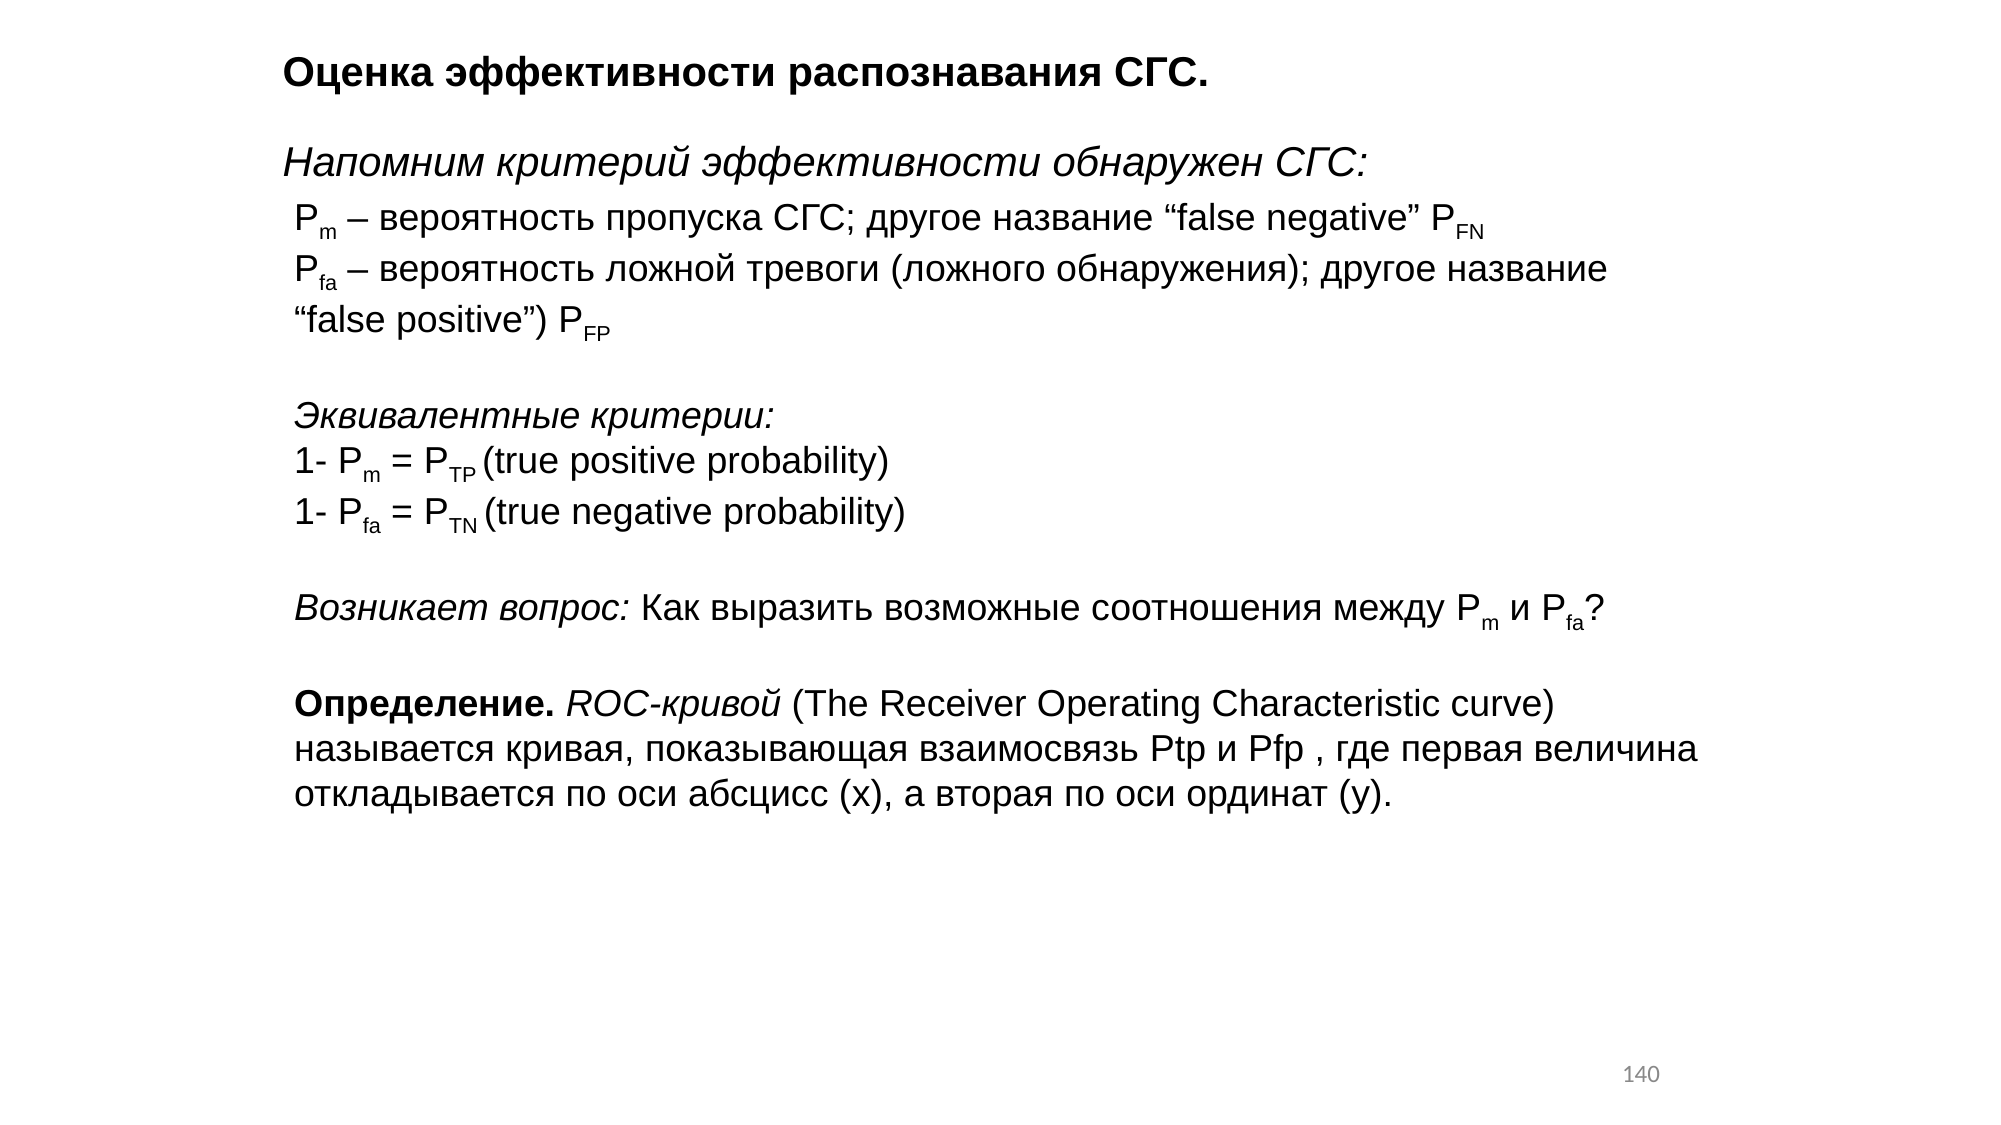

Оценка эффективности распознавания СГС.
Напомним критерий эффективности обнаружен СГС:
Pm – вероятность пропуска СГС; другое название “false negative” PFN
Pfa – вероятность ложной тревоги (ложного обнаружения); другое название “false positive”) PFP
Эквивалентные критерии:
1- Pm = PTP (true positive probability)
1- Pfa = PTN (true negative probability)
Возникает вопрос: Как выразить возможные соотношения между Pm и Pfa?
Определение. ROC-кривой (The Receiver Operating Characteristic curve) называется кривая, показывающая взаимосвязь Ptp и Pfp , где первая величина откладывается по оси абсцисс (x), а вторая по оси ординат (y).
140